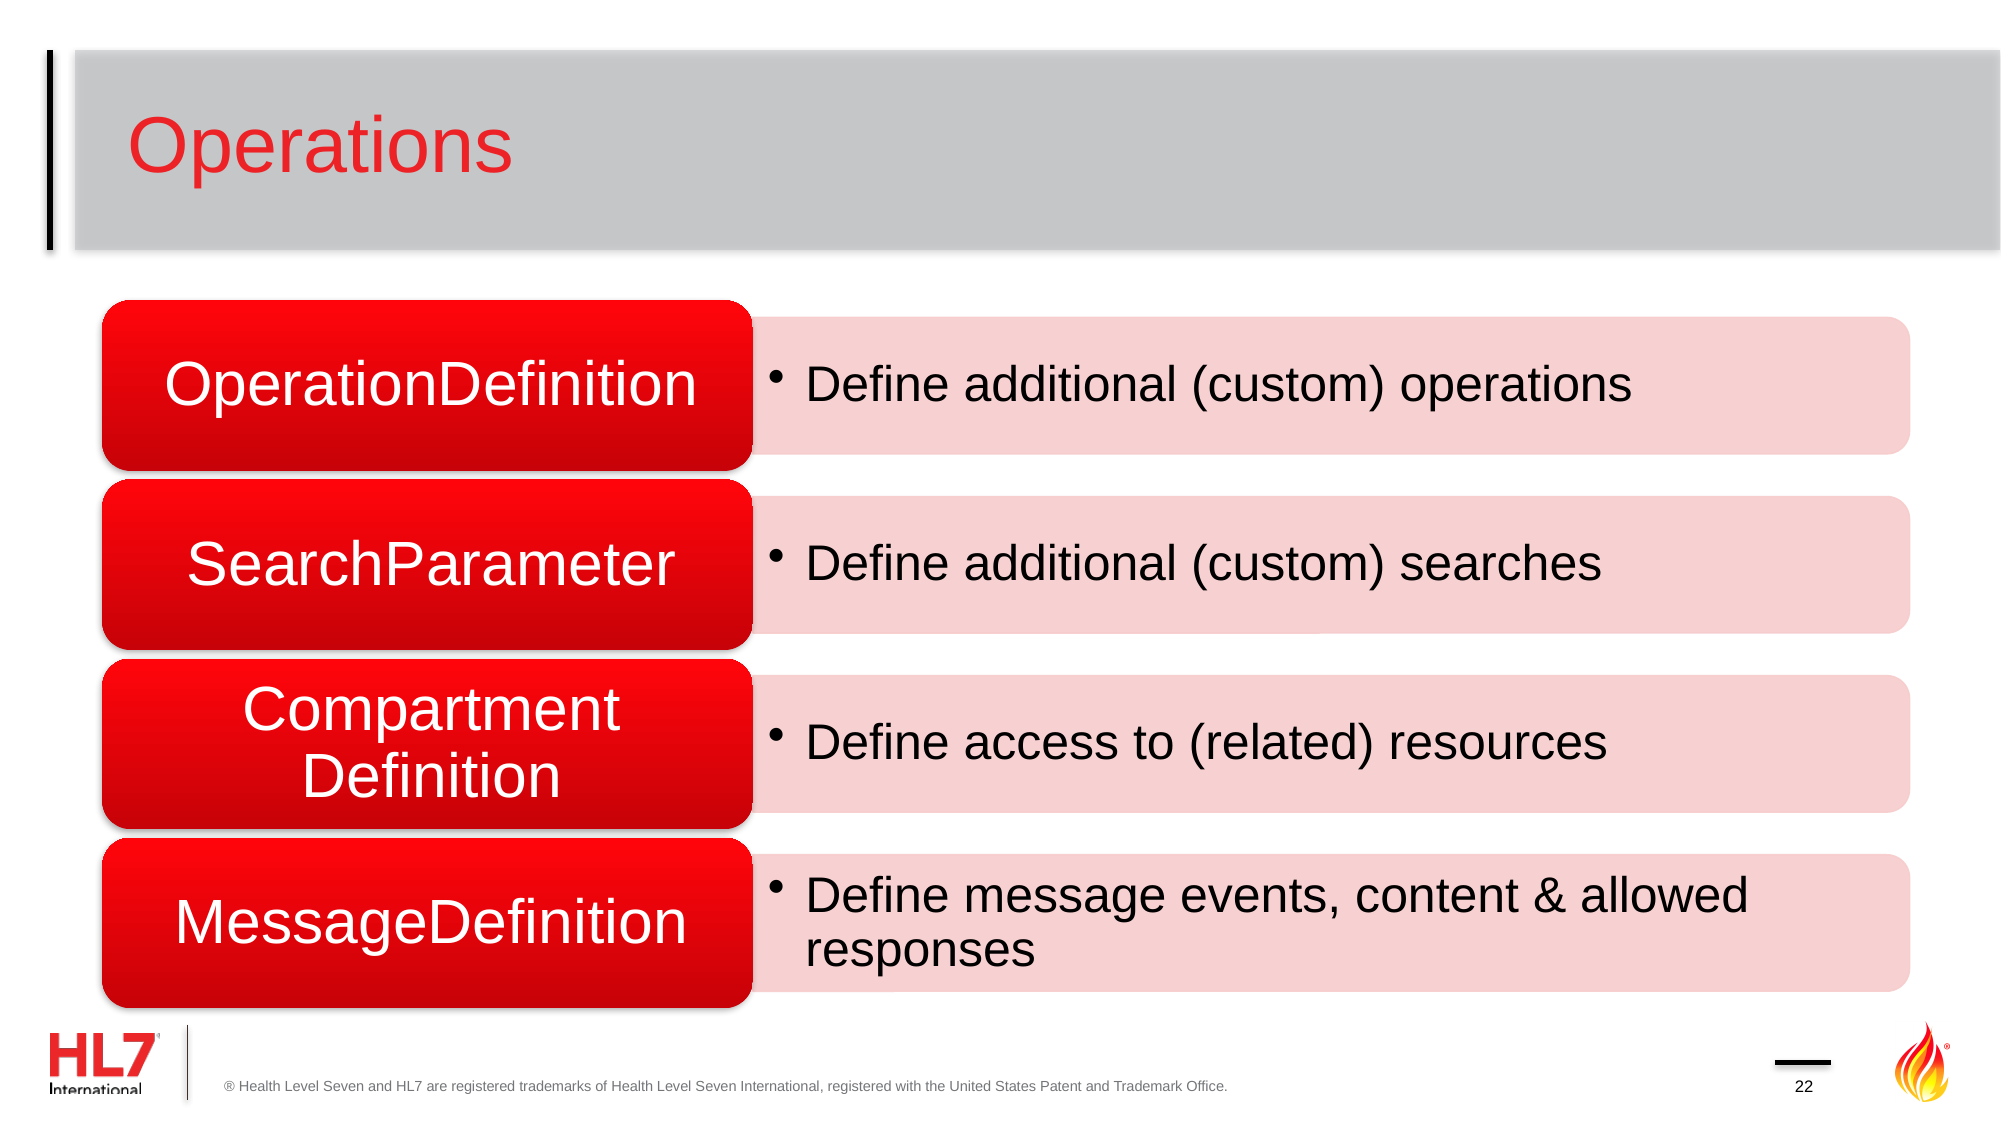

# Operations
Define additional (custom) operations
OperationDefinition
Define additional (custom) searches
SearchParameter
Define access to (related) resources
Compartment Definition
Define message events, content & allowed responses
MessageDefinition
® Health Level Seven and HL7 are registered trademarks of Health Level Seven International, registered with the United States Patent and Trademark Office.
22